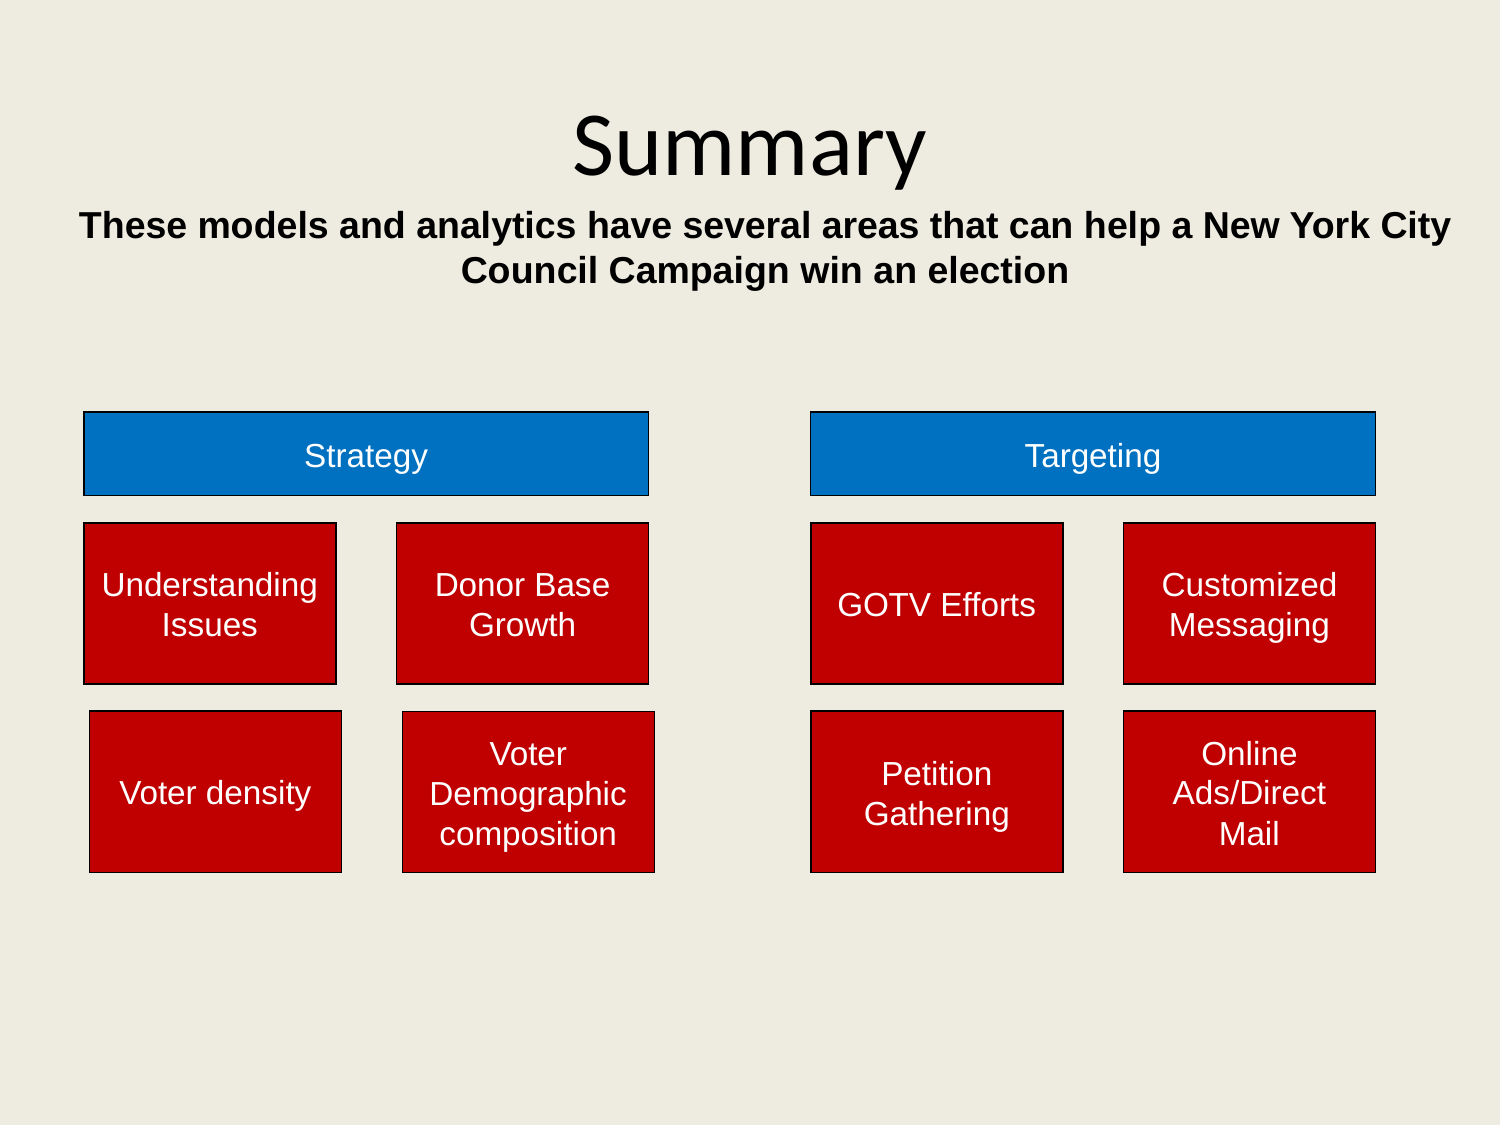

# Summary
These models and analytics have several areas that can help a New York City Council Campaign win an election
Strategy
Targeting
Understanding Issues
Donor Base Growth
GOTV Efforts
Customized Messaging
Voter density
Petition
Gathering
Online Ads/Direct Mail
Voter Demographic composition